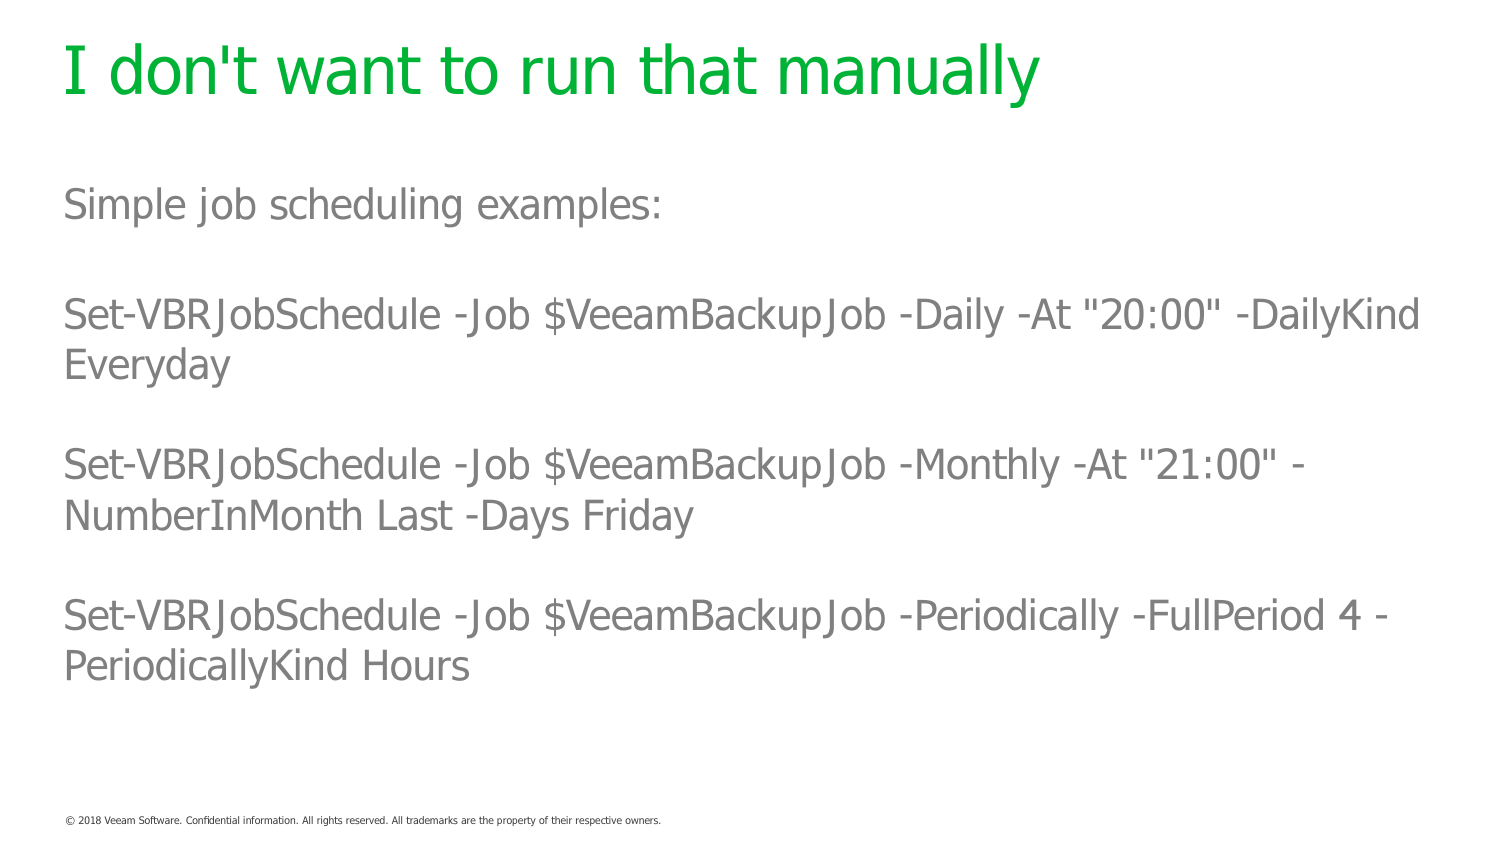

# I don't want to run that manually
Simple job scheduling examples:

Set-VBRJobSchedule -Job $VeeamBackupJob -Daily -At "20:00" -DailyKind Everyday

Set-VBRJobSchedule -Job $VeeamBackupJob -Monthly -At "21:00" -NumberInMonth Last -Days Friday

Set-VBRJobSchedule -Job $VeeamBackupJob -Periodically -FullPeriod 4 -PeriodicallyKind Hours